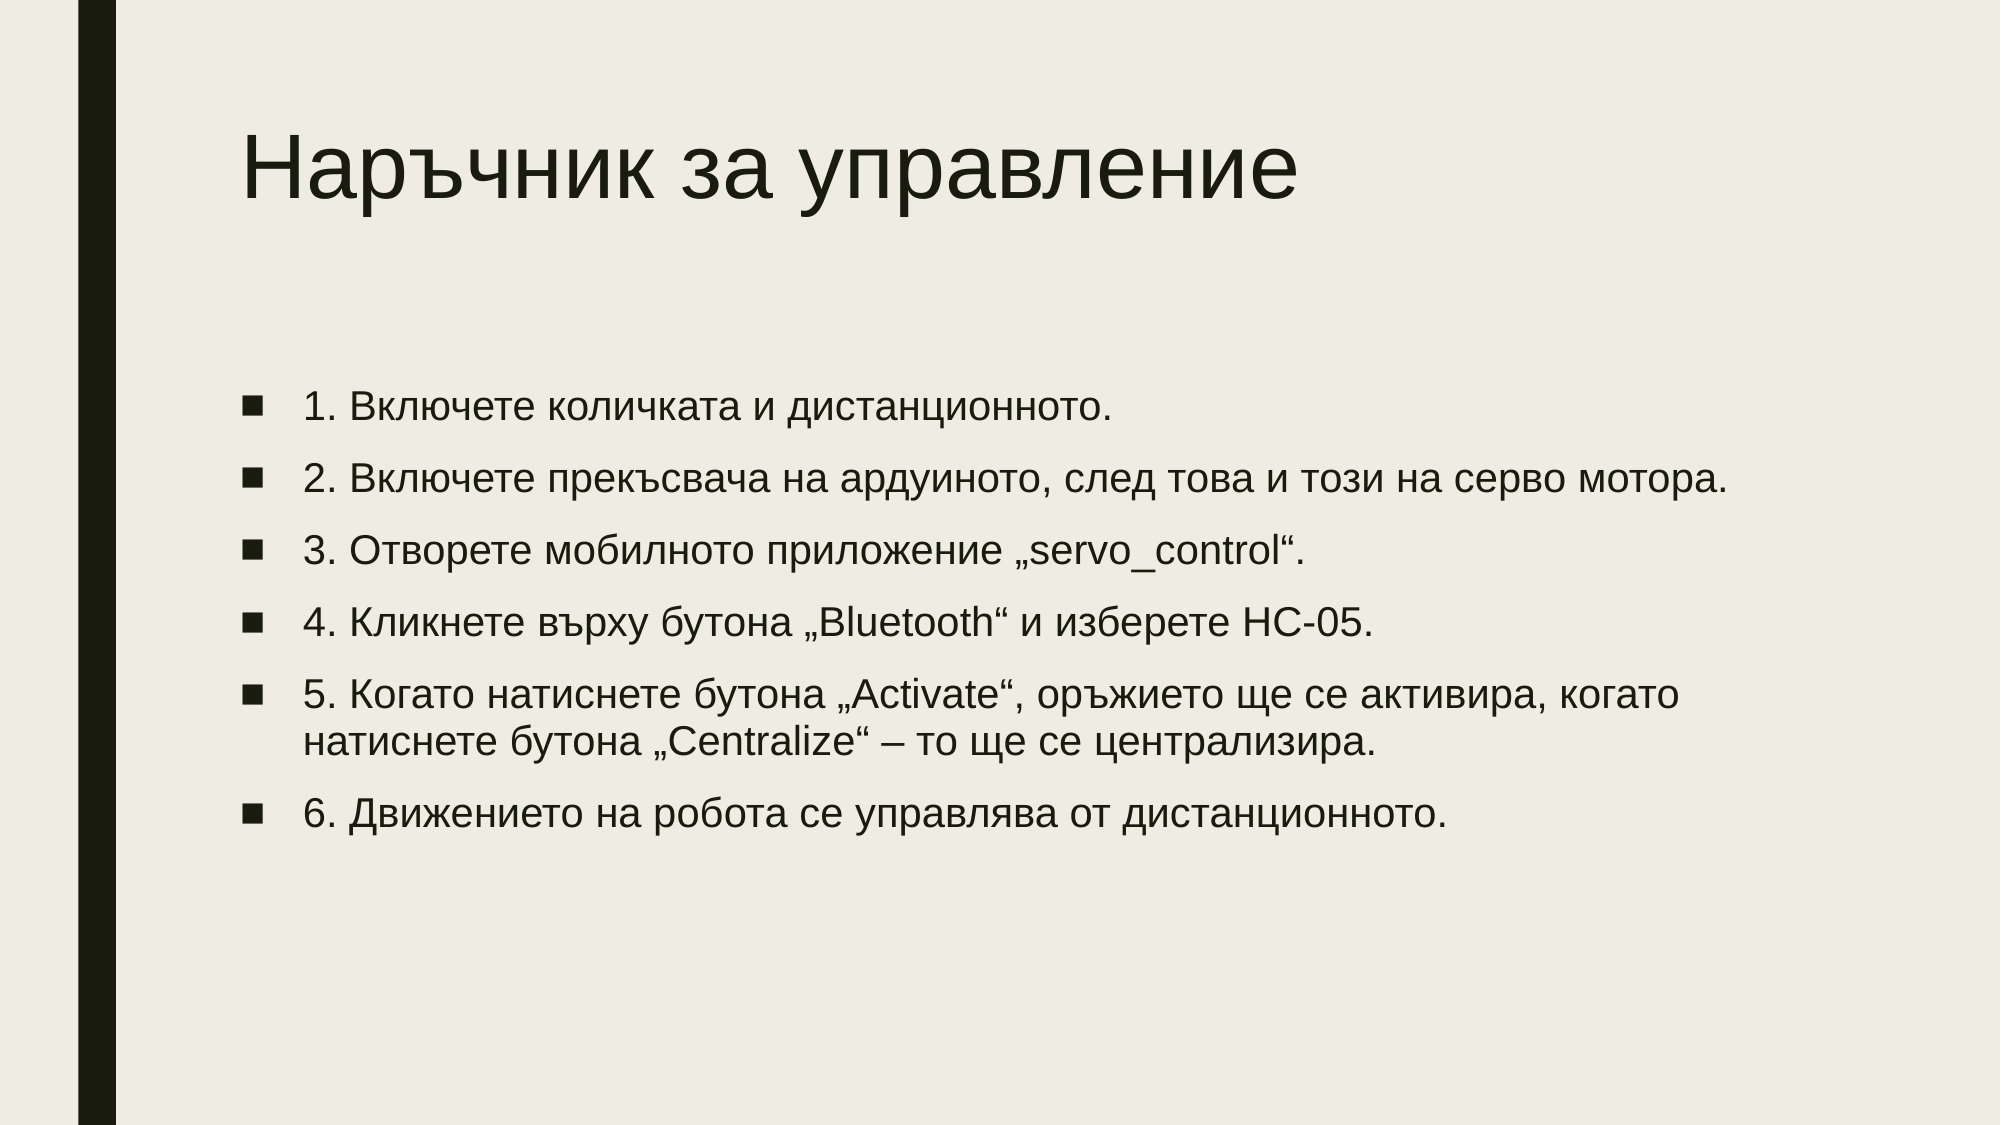

# Наръчник за управление
1. Включете количката и дистанционното.
2. Включете прекъсвача на ардуиното, след това и този на серво мотора.
3. Отворете мобилното приложение „servo_control“.
4. Кликнете върху бутона „Bluetooth“ и изберете HC-05.
5. Когато натиснете бутона „Activate“, оръжието ще се активира, когато натиснете бутона „Centralize“ – то ще се централизира.
6. Движението на робота се управлява от дистанционното.